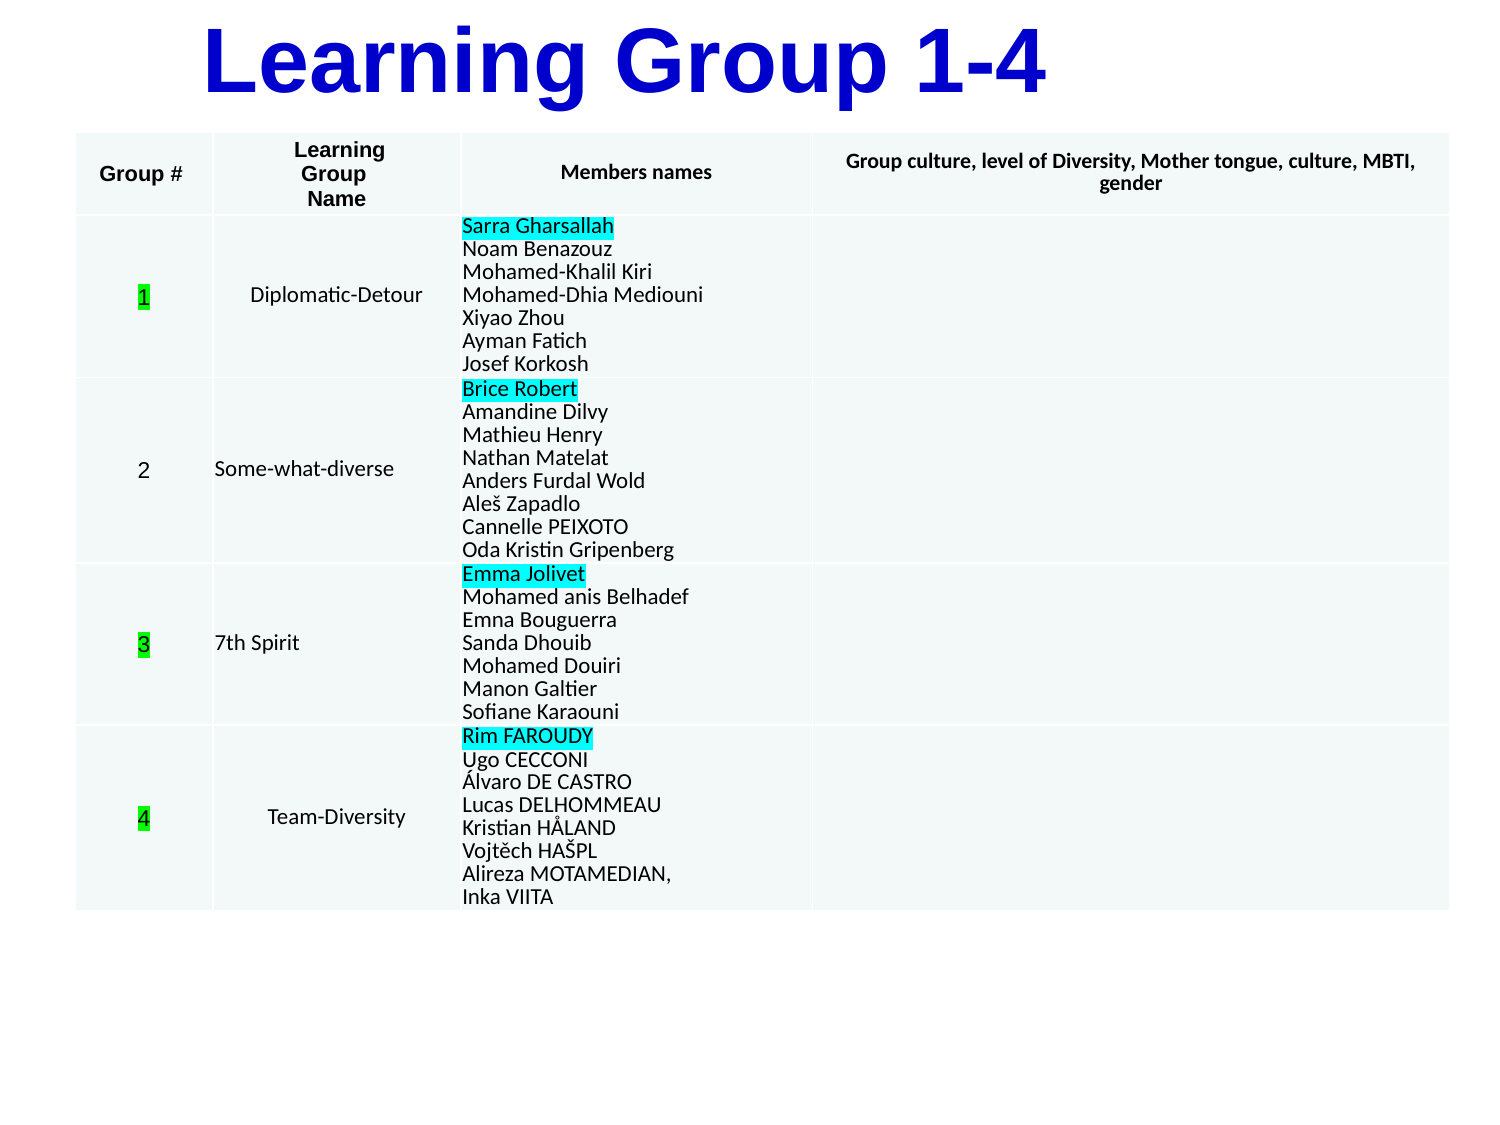

Learning Group 1-4
| Group # | Learning Group Name | Members names | Group culture, level of Diversity, Mother tongue, culture, MBTI, gender |
| --- | --- | --- | --- |
| 1 | Diplomatic-Detour | Sarra Gharsallah Noam Benazouz Mohamed-Khalil Kiri Mohamed-Dhia Mediouni Xiyao Zhou Ayman Fatich Josef Korkosh |  |
| 2 | Some-what-diverse | Brice Robert Amandine Dilvy Mathieu Henry Nathan Matelat Anders Furdal Wold Aleš Zapadlo Cannelle PEIXOTO Oda Kristin Gripenberg |  |
| 3 | 7th Spirit | Emma Jolivet Mohamed anis Belhadef Emna Bouguerra Sanda Dhouib Mohamed Douiri Manon Galtier Sofiane Karaouni |  |
| 4 | Team-Diversity | Rim FAROUDY Ugo CECCONI Álvaro DE CASTRO Lucas DELHOMMEAU Kristian HÅLAND Vojtěch HAŠPL Alireza MOTAMEDIAN, Inka VIITA |  |